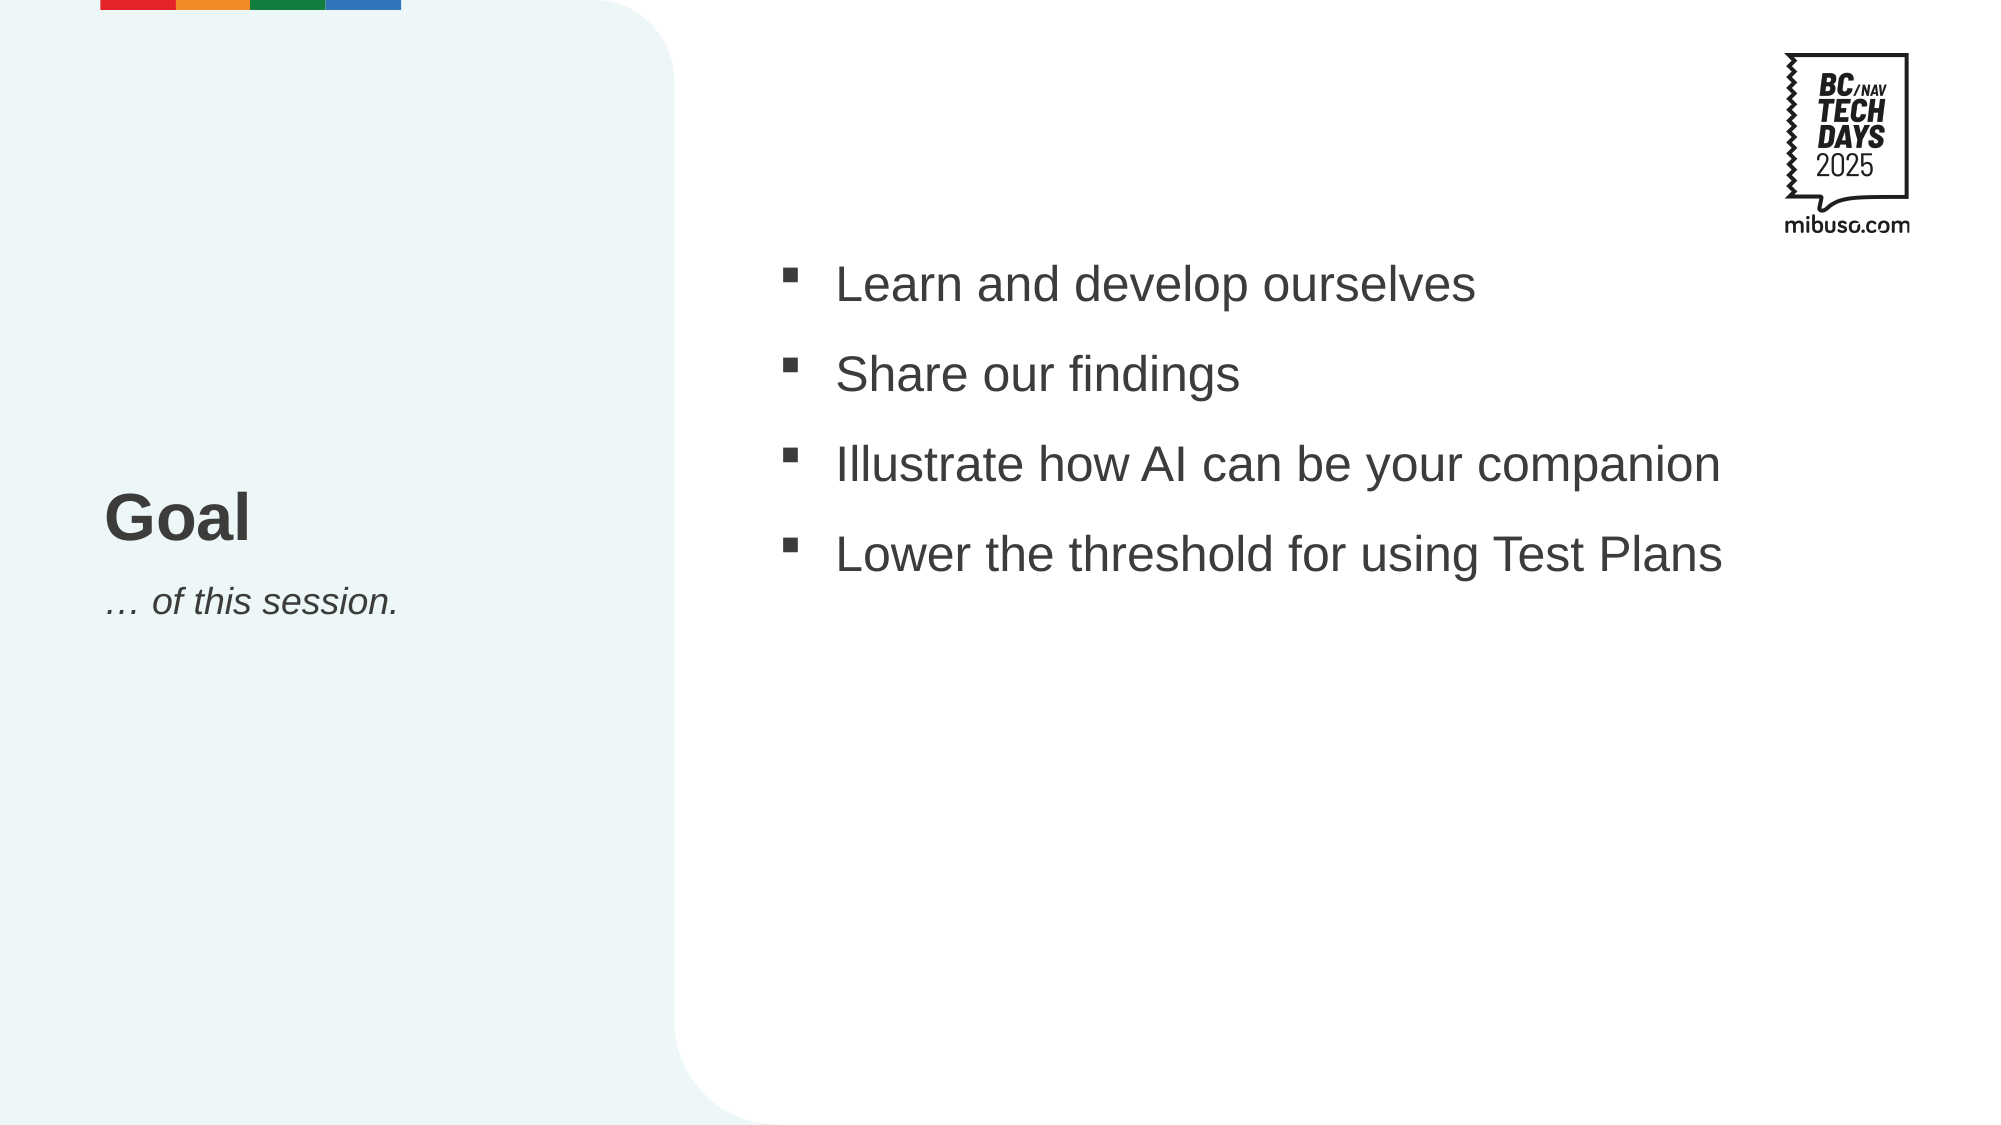

Learn and develop ourselves
Share our findings
Illustrate how AI can be your companion
Lower the threshold for using Test Plans
# Goal
… of this session.